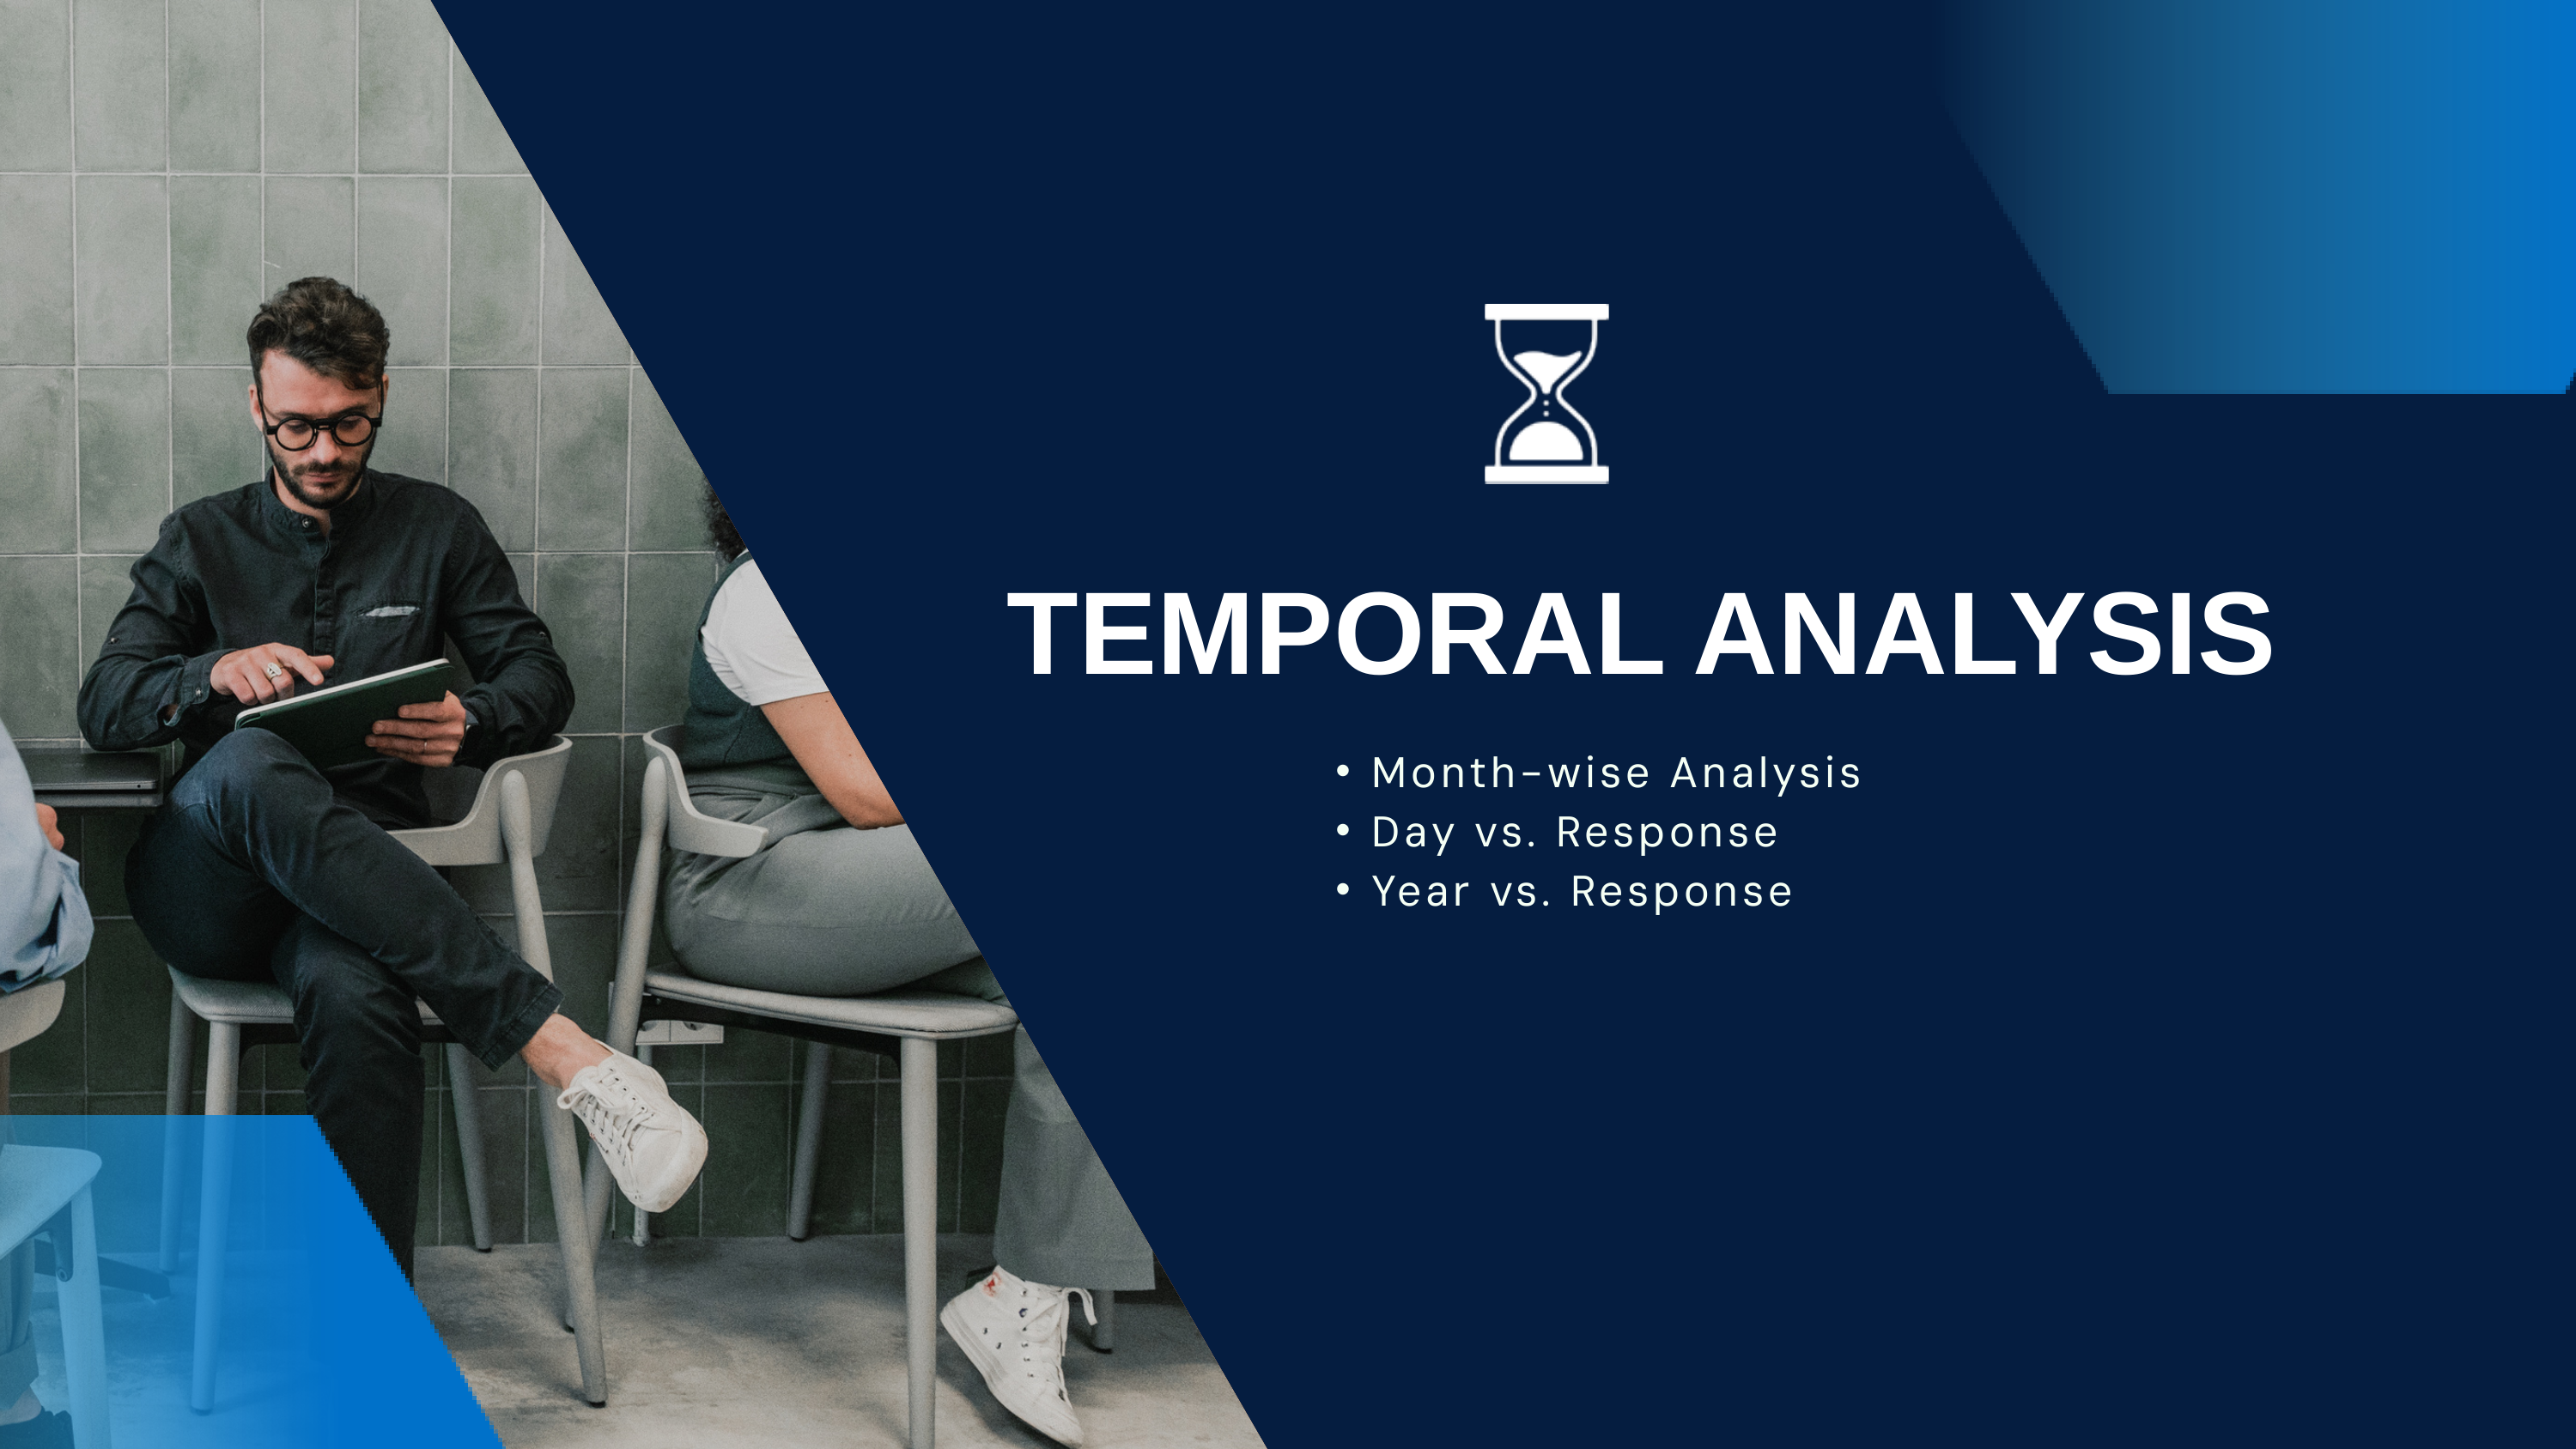

TEMPORAL ANALYSIS
Month-wise Analysis
Day vs. Response
Year vs. Response